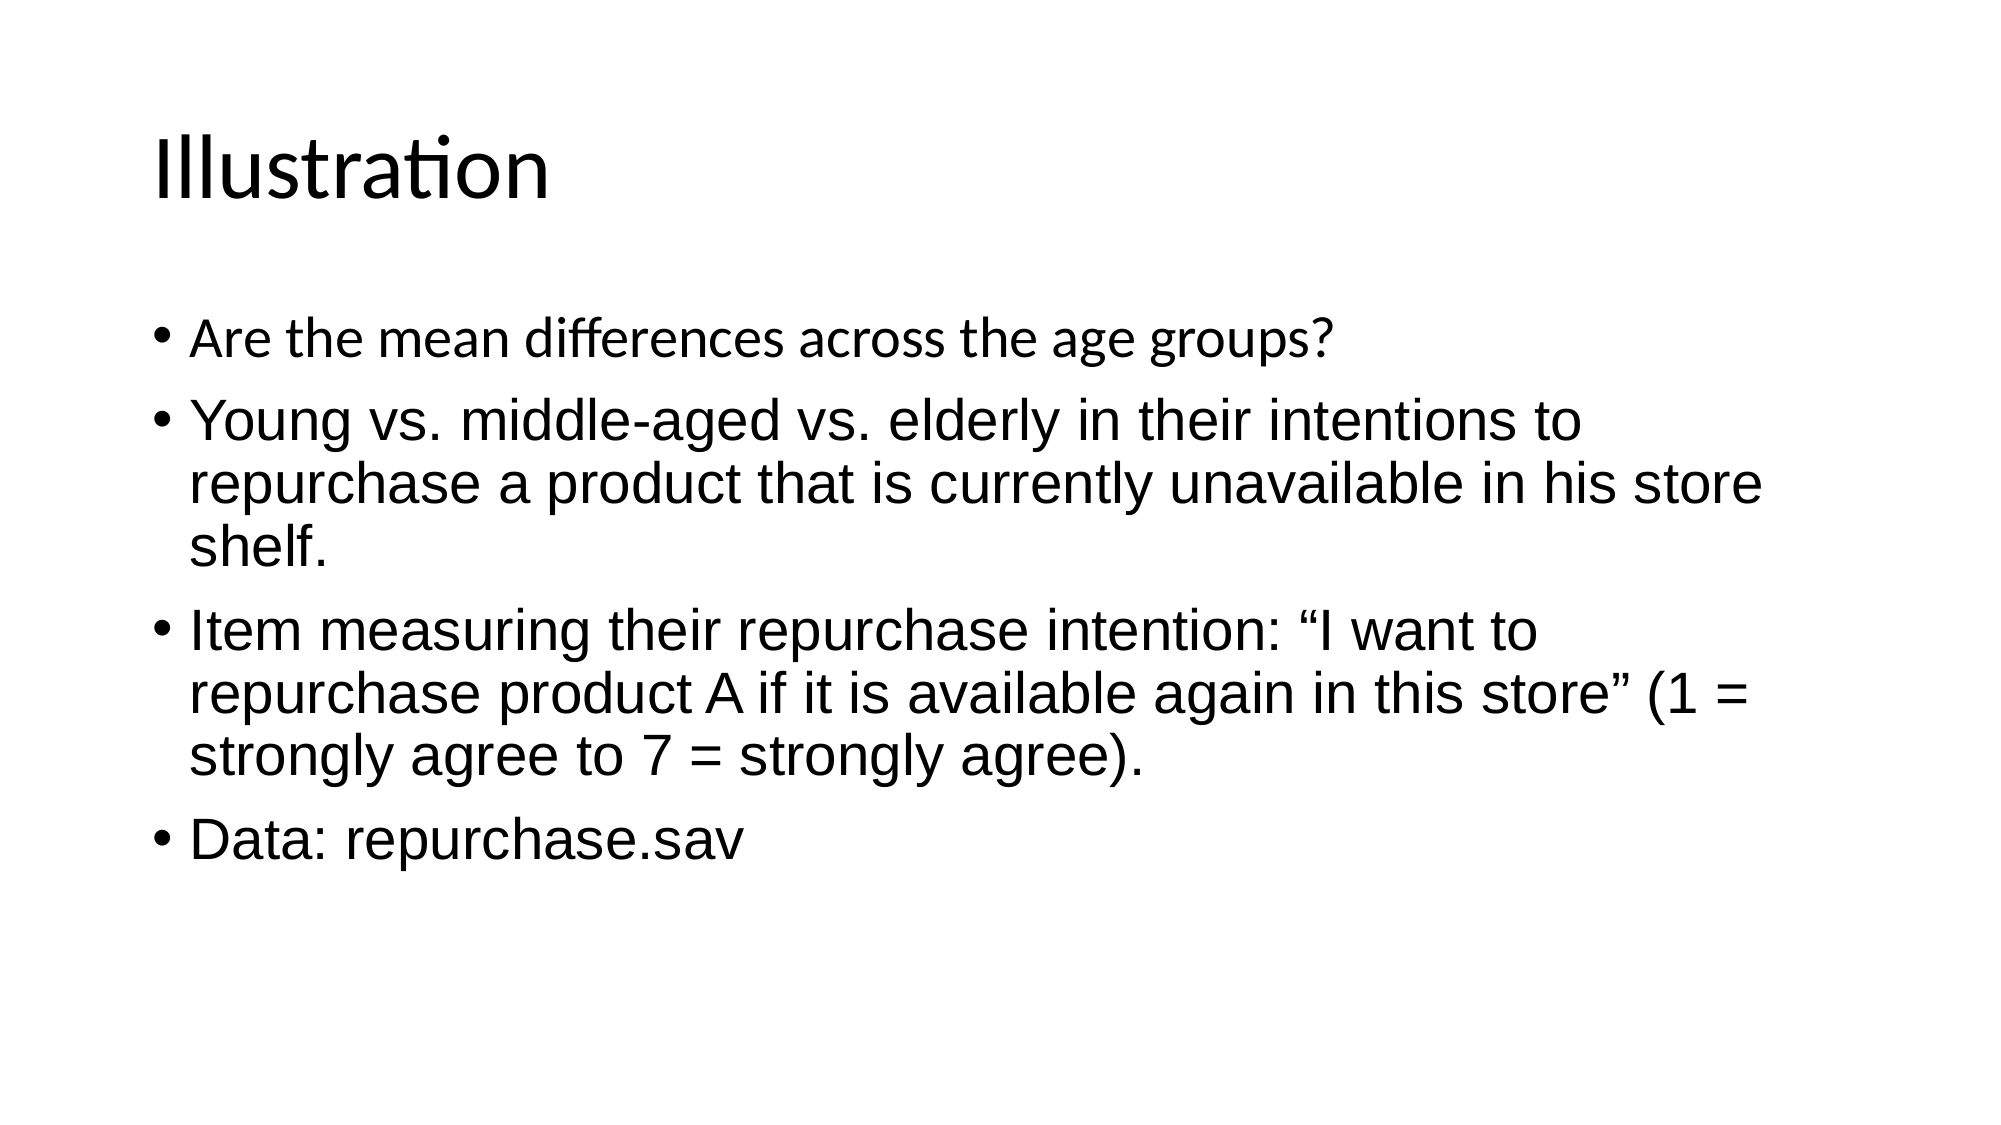

# Illustration
Are the mean differences across the age groups?
Young vs. middle-aged vs. elderly in their intentions to repurchase a product that is currently unavailable in his store shelf.
Item measuring their repurchase intention: “I want to repurchase product A if it is available again in this store” (1 = strongly agree to 7 = strongly agree).
Data: repurchase.sav